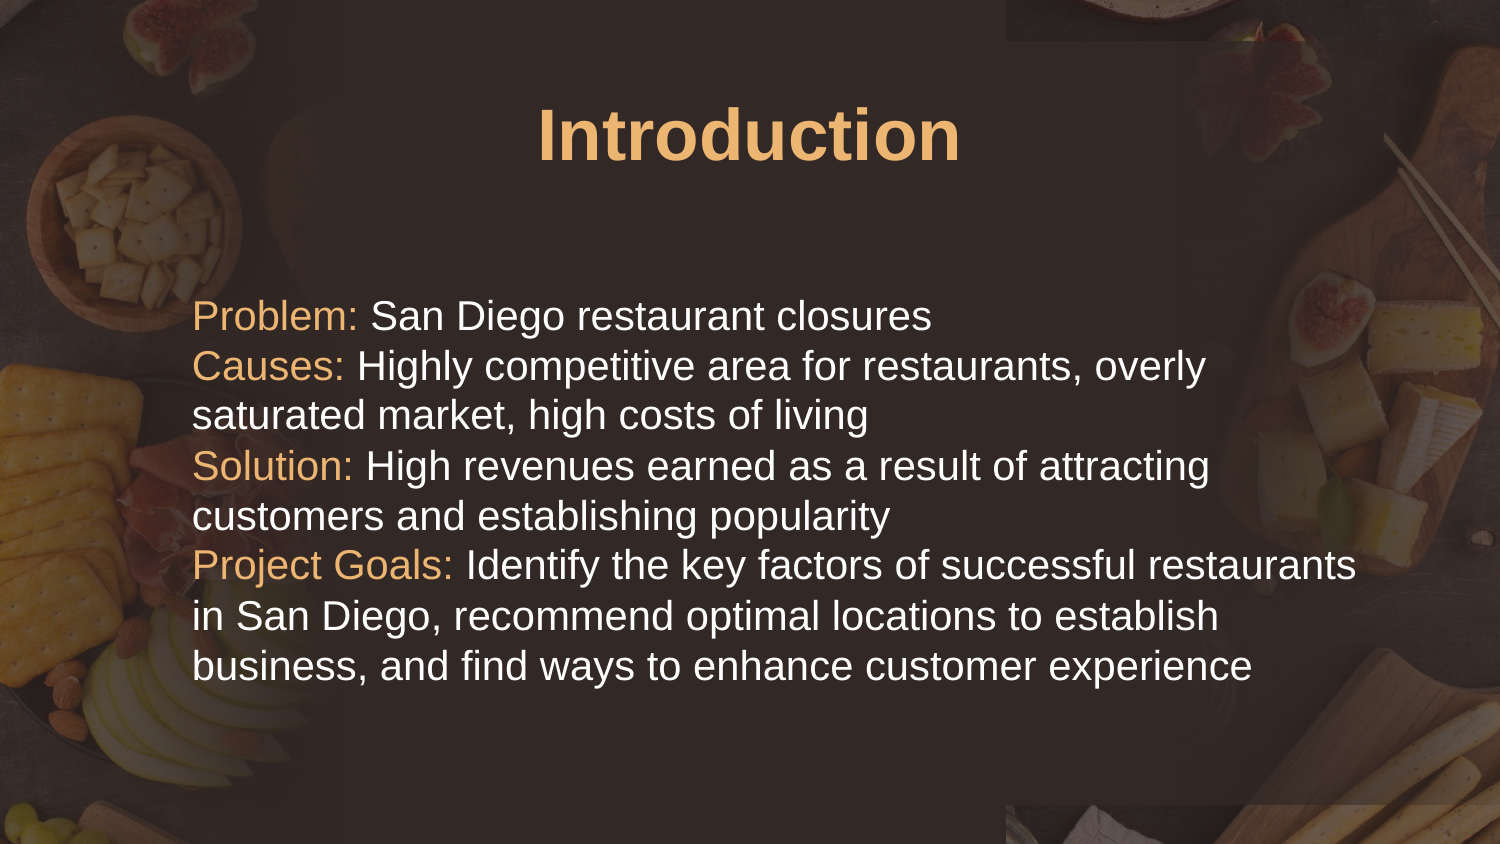

Introduction
Problem: San Diego restaurant closures
Causes: Highly competitive area for restaurants, overly saturated market, high costs of living
Solution: High revenues earned as a result of attracting customers and establishing popularity
Project Goals: Identify the key factors of successful restaurants in San Diego, recommend optimal locations to establish business, and find ways to enhance customer experience